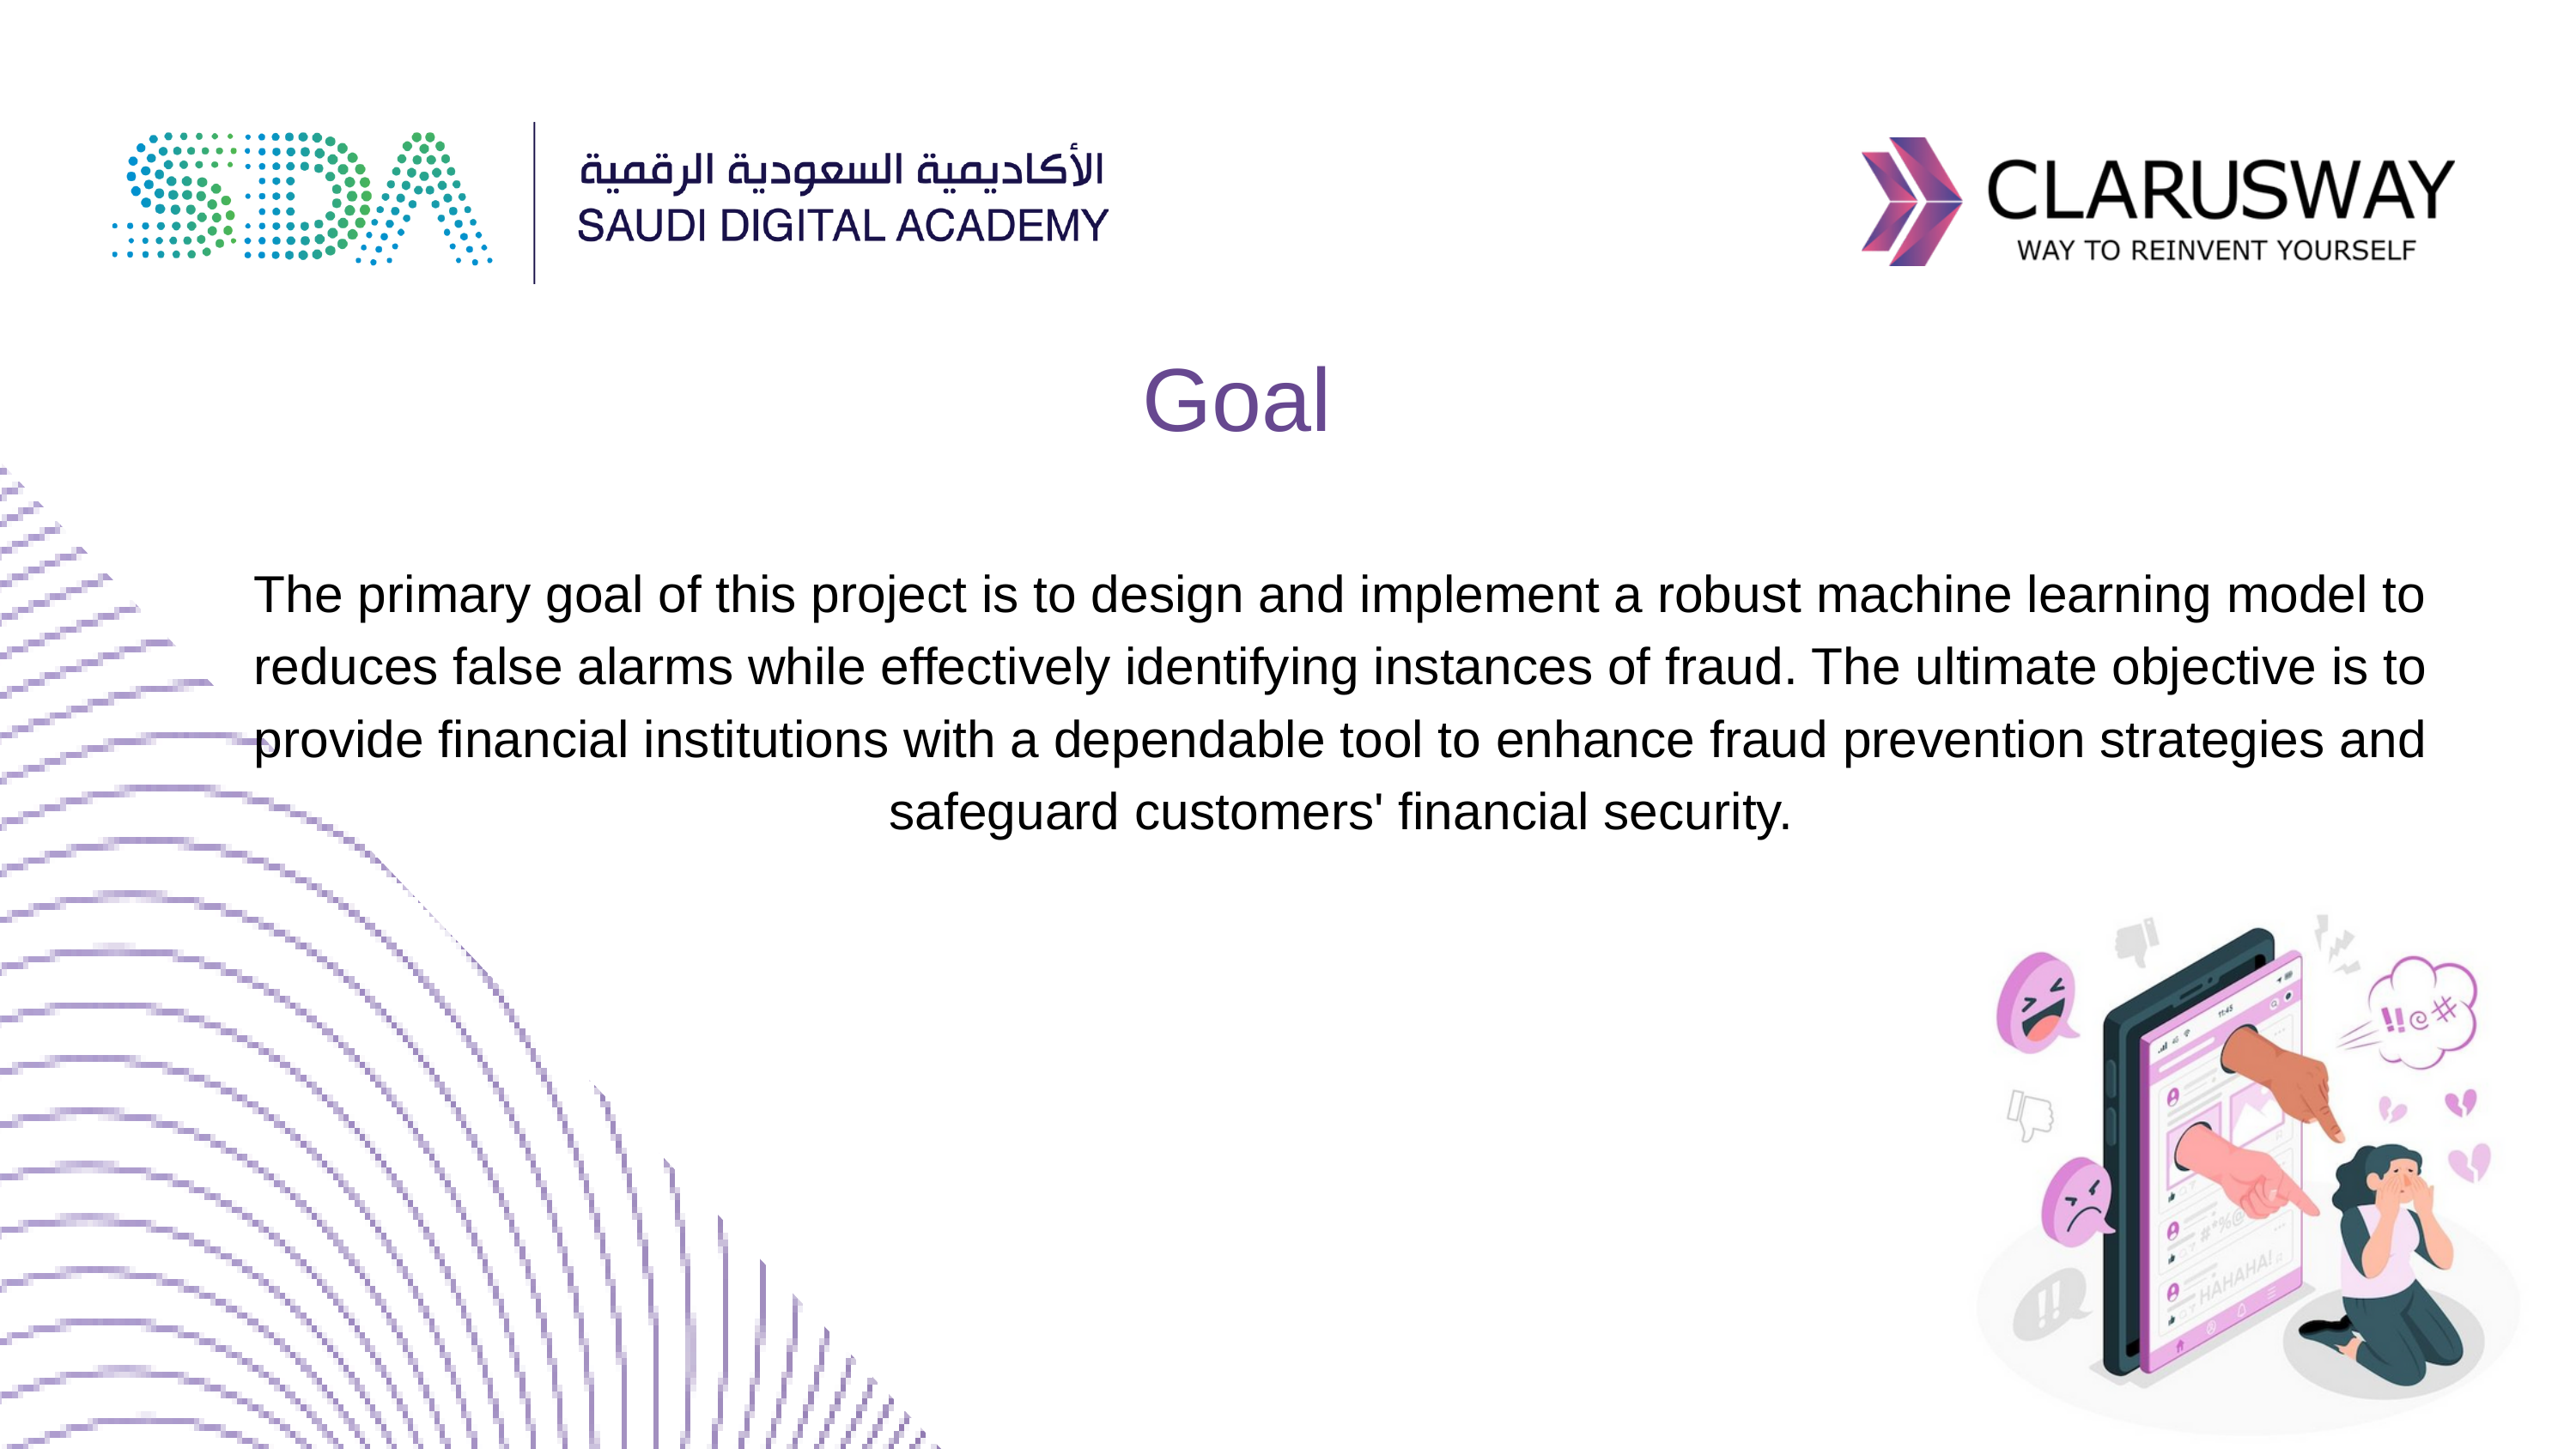

Goal
The primary goal of this project is to design and implement a robust machine learning model to reduces false alarms while effectively identifying instances of fraud. The ultimate objective is to provide financial institutions with a dependable tool to enhance fraud prevention strategies and safeguard customers' financial security.